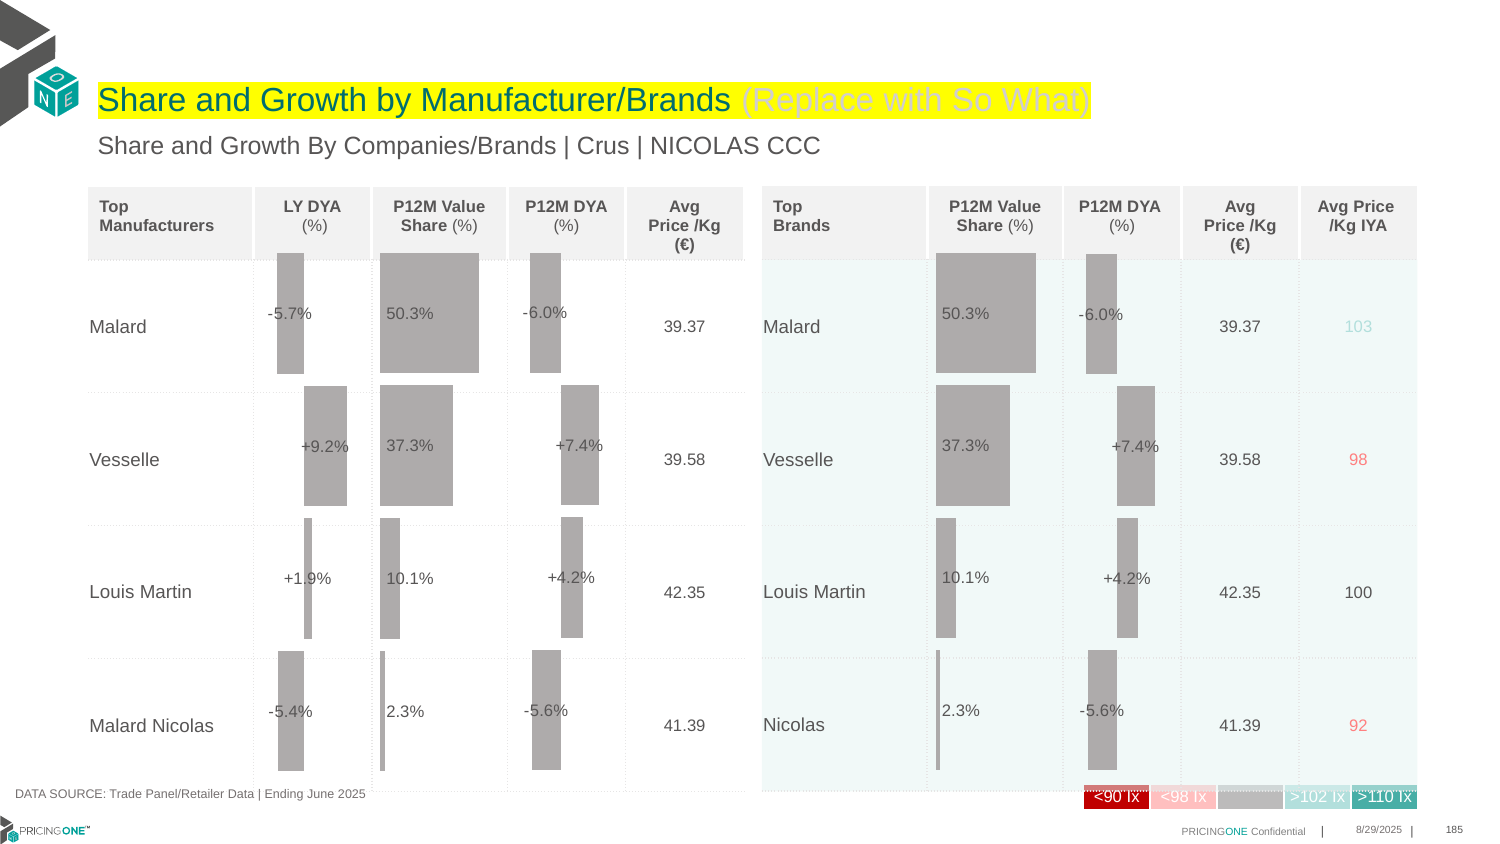

# Share and Growth by Manufacturer/Brands (Replace with So What)

Share and Growth By Companies/Brands | Crus | NICOLAS CCC
| Top Brands | P12M Value Share (%) | P12M DYA (%) | Avg Price /Kg (€) | Avg Price /Kg IYA |
| --- | --- | --- | --- | --- |
| Malard |  |  | 39.37 | 103 |
| Vesselle |  |  | 39.58 | 98 |
| Louis Martin |  |  | 42.35 | 100 |
| Nicolas |  |  | 41.39 | 92 |
| Top Manufacturers | LY DYA (%) | P12M Value Share (%) | P12M DYA (%) | Avg Price /Kg (€) |
| --- | --- | --- | --- | --- |
| Malard |  |  |  | 39.37 |
| Vesselle |  |  |  | 39.58 |
| Louis Martin |  |  |  | 42.35 |
| Malard Nicolas |  |  |  | 41.39 |

### Chart

| Category | Share DYA P12M |
|---|---|
| None | -0.05988316447712283 |

### Chart

| Category | Value Share P12M |
|---|---|
| None | 0.5026081154849276 |

### Chart

| Category | Share DYA LY |
|---|---|
| None | -0.05694705801876865 |

### Chart

| Category | Value Share |
|---|---|
| None | 0.5026081154849276 |

### Chart

| Category | Share DYA |
|---|---|
| None | -0.05988316447712283 |
DATA SOURCE: Trade Panel/Retailer Data | Ending June 2025
| <90 Ix | <98 Ix |  | >102 Ix | >110 Ix |
| --- | --- | --- | --- | --- |

8/29/2025
185